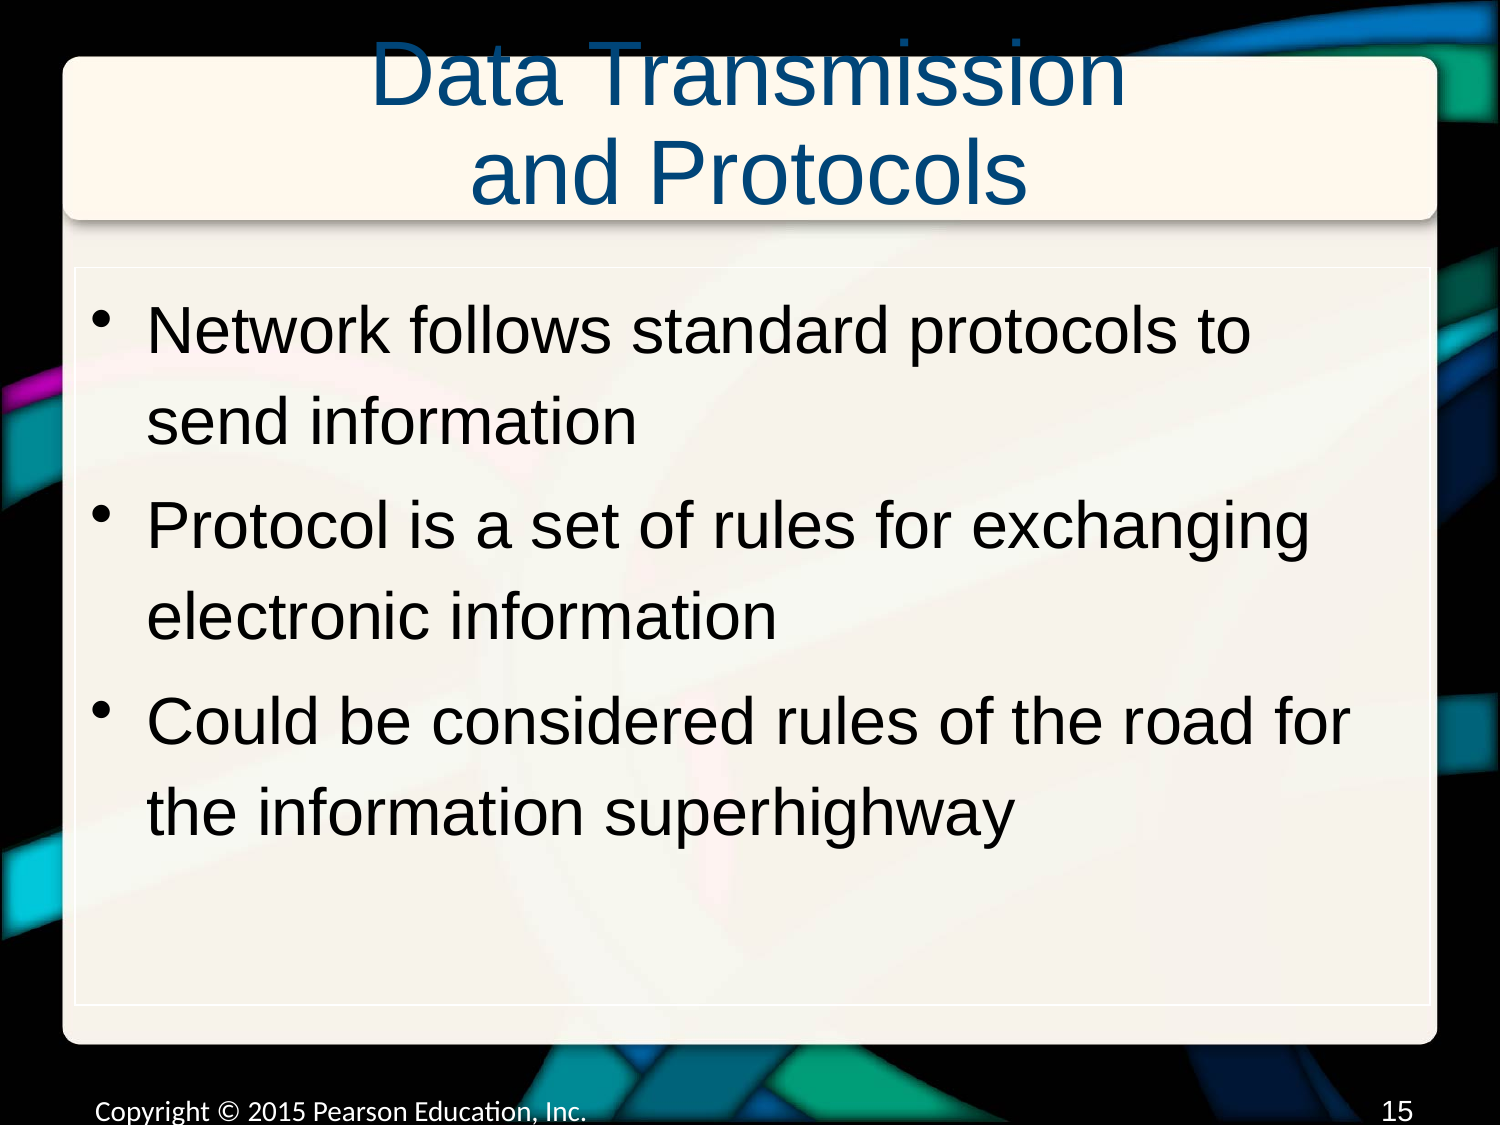

# Data Transmission and Protocols
Network follows standard protocols to send information
Protocol is a set of rules for exchanging electronic information
Could be considered rules of the road for the information superhighway
Copyright © 2015 Pearson Education, Inc.
15